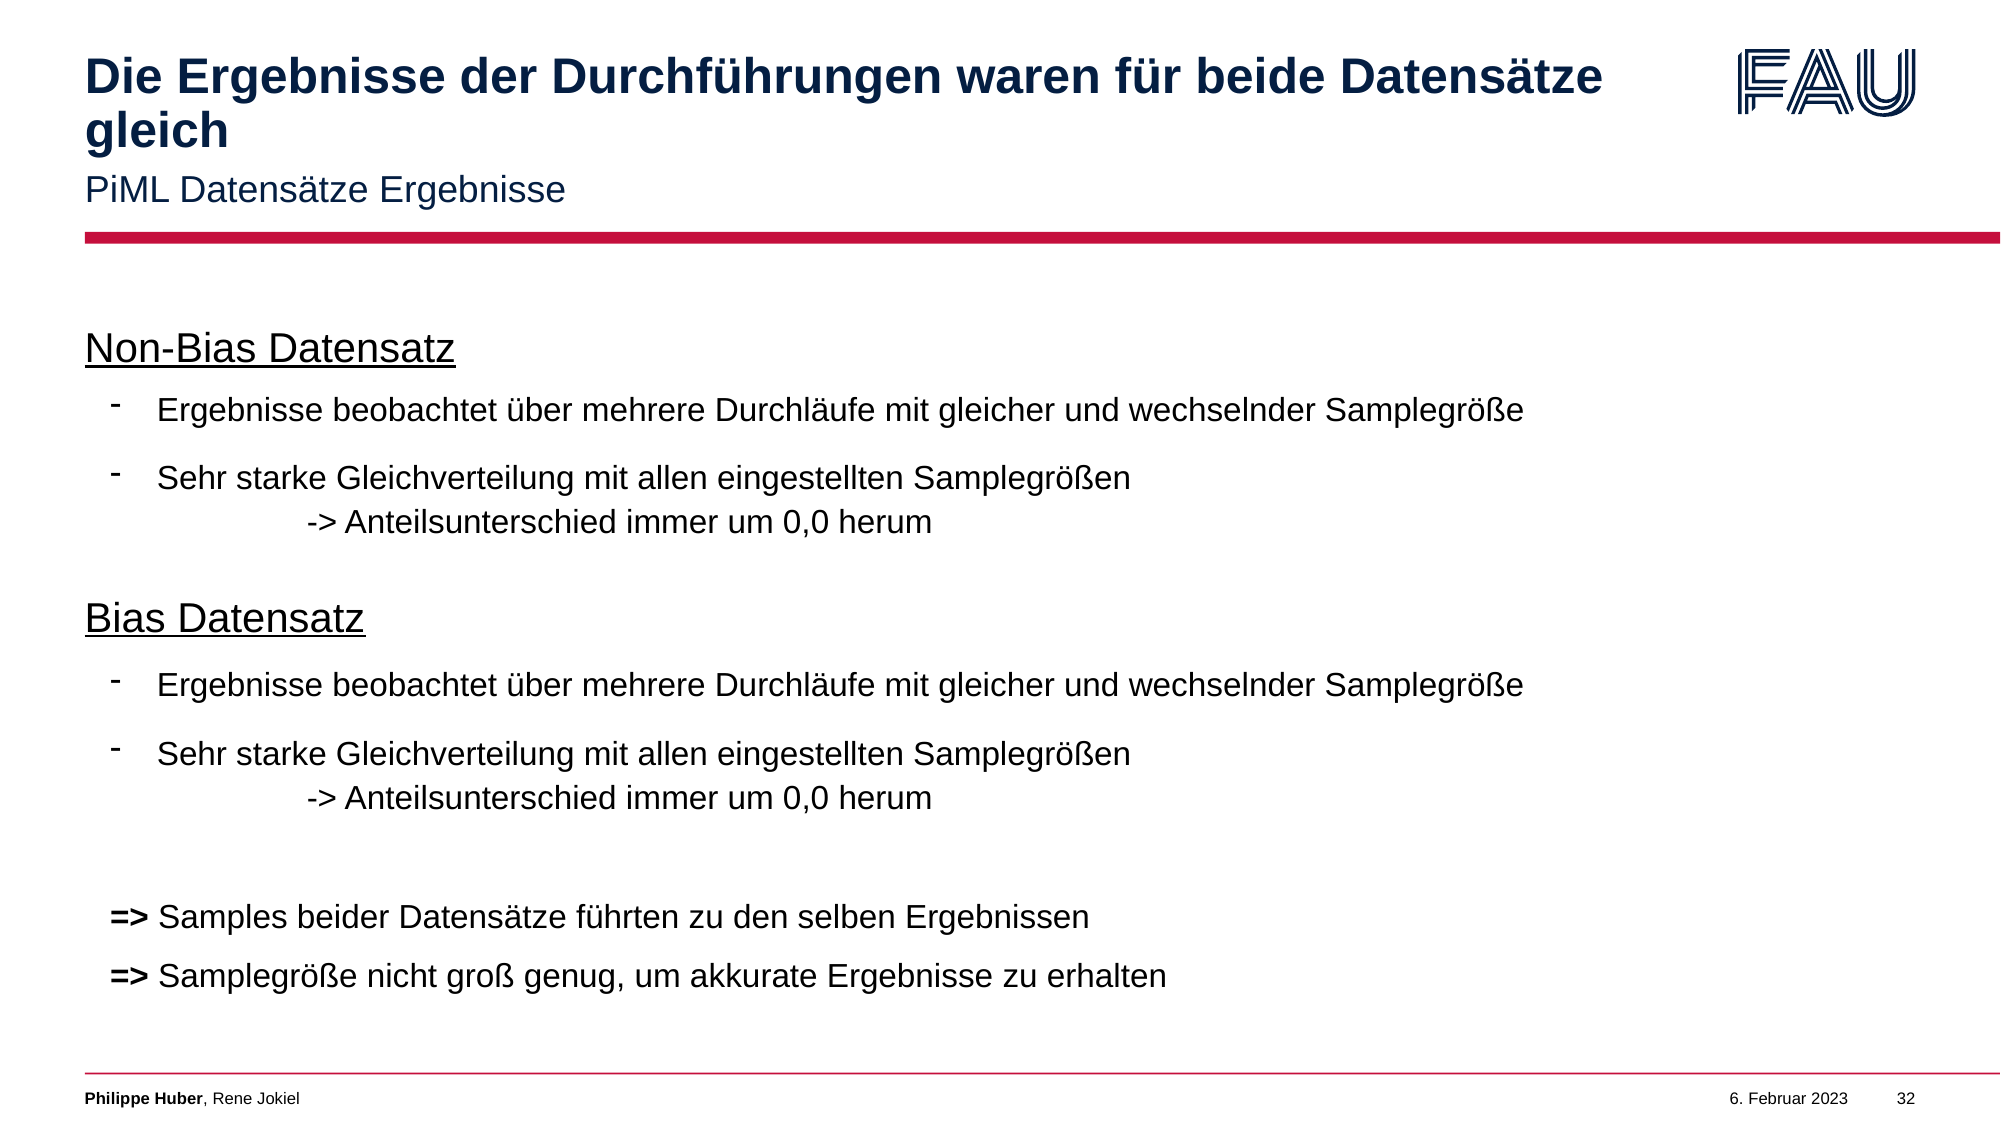

# Die Ergebnisse der Durchführungen waren für beide Datensätze gleich
PiML Datensätze Ergebnisse
Non-Bias Datensatz
Ergebnisse beobachtet über mehrere Durchläufe mit gleicher und wechselnder Samplegröße
Sehr starke Gleichverteilung mit allen eingestellten Samplegrößen
	-> Anteilsunterschied immer um 0,0 herum
Bias Datensatz
Ergebnisse beobachtet über mehrere Durchläufe mit gleicher und wechselnder Samplegröße
Sehr starke Gleichverteilung mit allen eingestellten Samplegrößen
	-> Anteilsunterschied immer um 0,0 herum
=> Samples beider Datensätze führten zu den selben Ergebnissen
=> Samplegröße nicht groß genug, um akkurate Ergebnisse zu erhalten
Philippe Huber, Rene Jokiel
6. Februar 2023
32